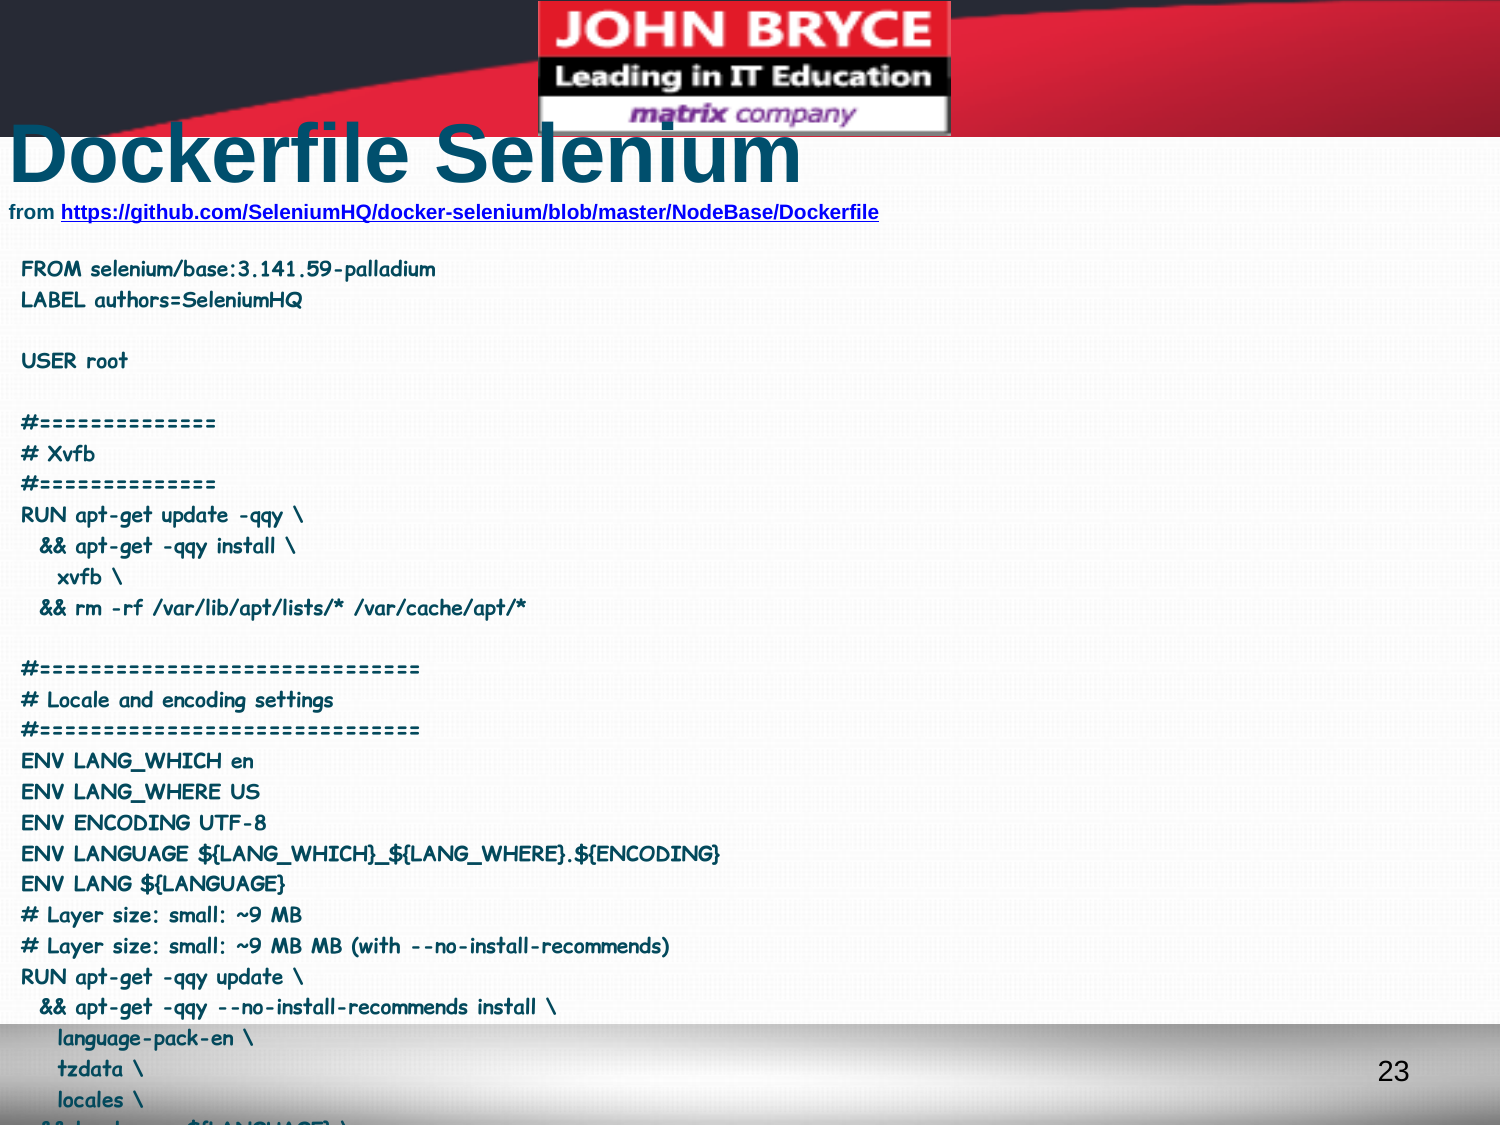

# Dockerfile Selenium from https://github.com/SeleniumHQ/docker-selenium/blob/master/NodeBase/Dockerfile

FROM selenium/base:3.141.59-palladium
LABEL authors=SeleniumHQ

USER root

#==============
# Xvfb
#==============
RUN apt-get update -qqy \
  && apt-get -qqy install \
    xvfb \
  && rm -rf /var/lib/apt/lists/* /var/cache/apt/*

#==============================
# Locale and encoding settings
#==============================
ENV LANG_WHICH en
ENV LANG_WHERE US
ENV ENCODING UTF-8
ENV LANGUAGE ${LANG_WHICH}_${LANG_WHERE}.${ENCODING}
ENV LANG ${LANGUAGE}
# Layer size: small: ~9 MB
# Layer size: small: ~9 MB MB (with --no-install-recommends)
RUN apt-get -qqy update \
  && apt-get -qqy --no-install-recommends install \
    language-pack-en \
    tzdata \
    locales \
  && locale-gen ${LANGUAGE} \
  && dpkg-reconfigure --frontend noninteractive locales \
  && apt-get -qyy autoremove \
  && rm -rf /var/lib/apt/lists/* \
  && apt-get -qyy clean

#================
# Font libraries
#================
# libfontconfig            ~1 MB
# libfreetype6             ~1 MB
# xfonts-cyrillic          ~2 MB
# xfonts-scalable          ~2 MB
# fonts-liberation         ~3 MB
# fonts-ipafont-gothic     ~13 MB
# fonts-wqy-zenhei         ~17 MB
# fonts-tlwg-loma-otf      ~300 KB
# ttf-ubuntu-font-family   ~5 MB
#   Ubuntu Font Family, sans-serif typeface hinted for clarity
# Removed packages:
# xfonts-100dpi            ~6 MB
# xfonts-75dpi             ~6 MB
# Regarding fonts-liberation see:
#  https://github.com/SeleniumHQ/docker-selenium/issues/383#issuecomment-278367069
# Layer size: small: 36.28 MB (with --no-install-recommends)
# Layer size: small: 36.28 MB
RUN apt-get -qqy update \
  && apt-get -qqy --no-install-recommends install \
    libfontconfig \
    libfreetype6 \
    xfonts-cyrillic \
    xfonts-scalable \
    fonts-liberation \
    fonts-ipafont-gothic \
    fonts-wqy-zenhei \
    fonts-tlwg-loma-otf \
    ttf-ubuntu-font-family \
  && rm -rf /var/lib/apt/lists/* \
  && apt-get -qyy clean

#===================================================
# Run the following commands as non-privileged user
#===================================================

USER seluser

#==============================
# Scripts to run Selenium Node and XVFB
#==============================
COPY start-selenium-node.sh \
      start-xvfb.sh \
      /opt/bin/

#==============================
# Supervisor configuration file
#==============================
COPY selenium.conf /etc/supervisor/conf.d/

#============================
# Some configuration options
#============================
ENV SCREEN_WIDTH 1360
ENV SCREEN_HEIGHT 1020
ENV SCREEN_DEPTH 24
ENV DISPLAY :99.0
ENV START_XVFB true

#========================
# Selenium Configuration
#========================
# As integer, maps to "maxInstances"
ENV NODE_MAX_INSTANCES 1
# As integer, maps to "maxSession"
ENV NODE_MAX_SESSION 1
# As address, maps to "host"
ENV NODE_HOST 0.0.0.0
# As integer, maps to "port"
ENV NODE_PORT 5555
# In milliseconds, maps to "registerCycle"
ENV NODE_REGISTER_CYCLE 5000
# In milliseconds, maps to "nodePolling"
ENV NODE_POLLING 5000
# In milliseconds, maps to "unregisterIfStillDownAfter"
ENV NODE_UNREGISTER_IF_STILL_DOWN_AFTER 60000
# As integer, maps to "downPollingLimit"
ENV NODE_DOWN_POLLING_LIMIT 2
# As string, maps to "applicationName"
ENV NODE_APPLICATION_NAME ""
# Debug
ENV GRID_DEBUG false

# Following line fixes https://github.com/SeleniumHQ/docker-selenium/issues/87
ENV DBUS_SESSION_BUS_ADDRESS=/dev/null

# Creating base directory for Xvfb
RUN  sudo mkdir -p /tmp/.X11-unix && sudo chmod 1777 /tmp/.X11-uni
23